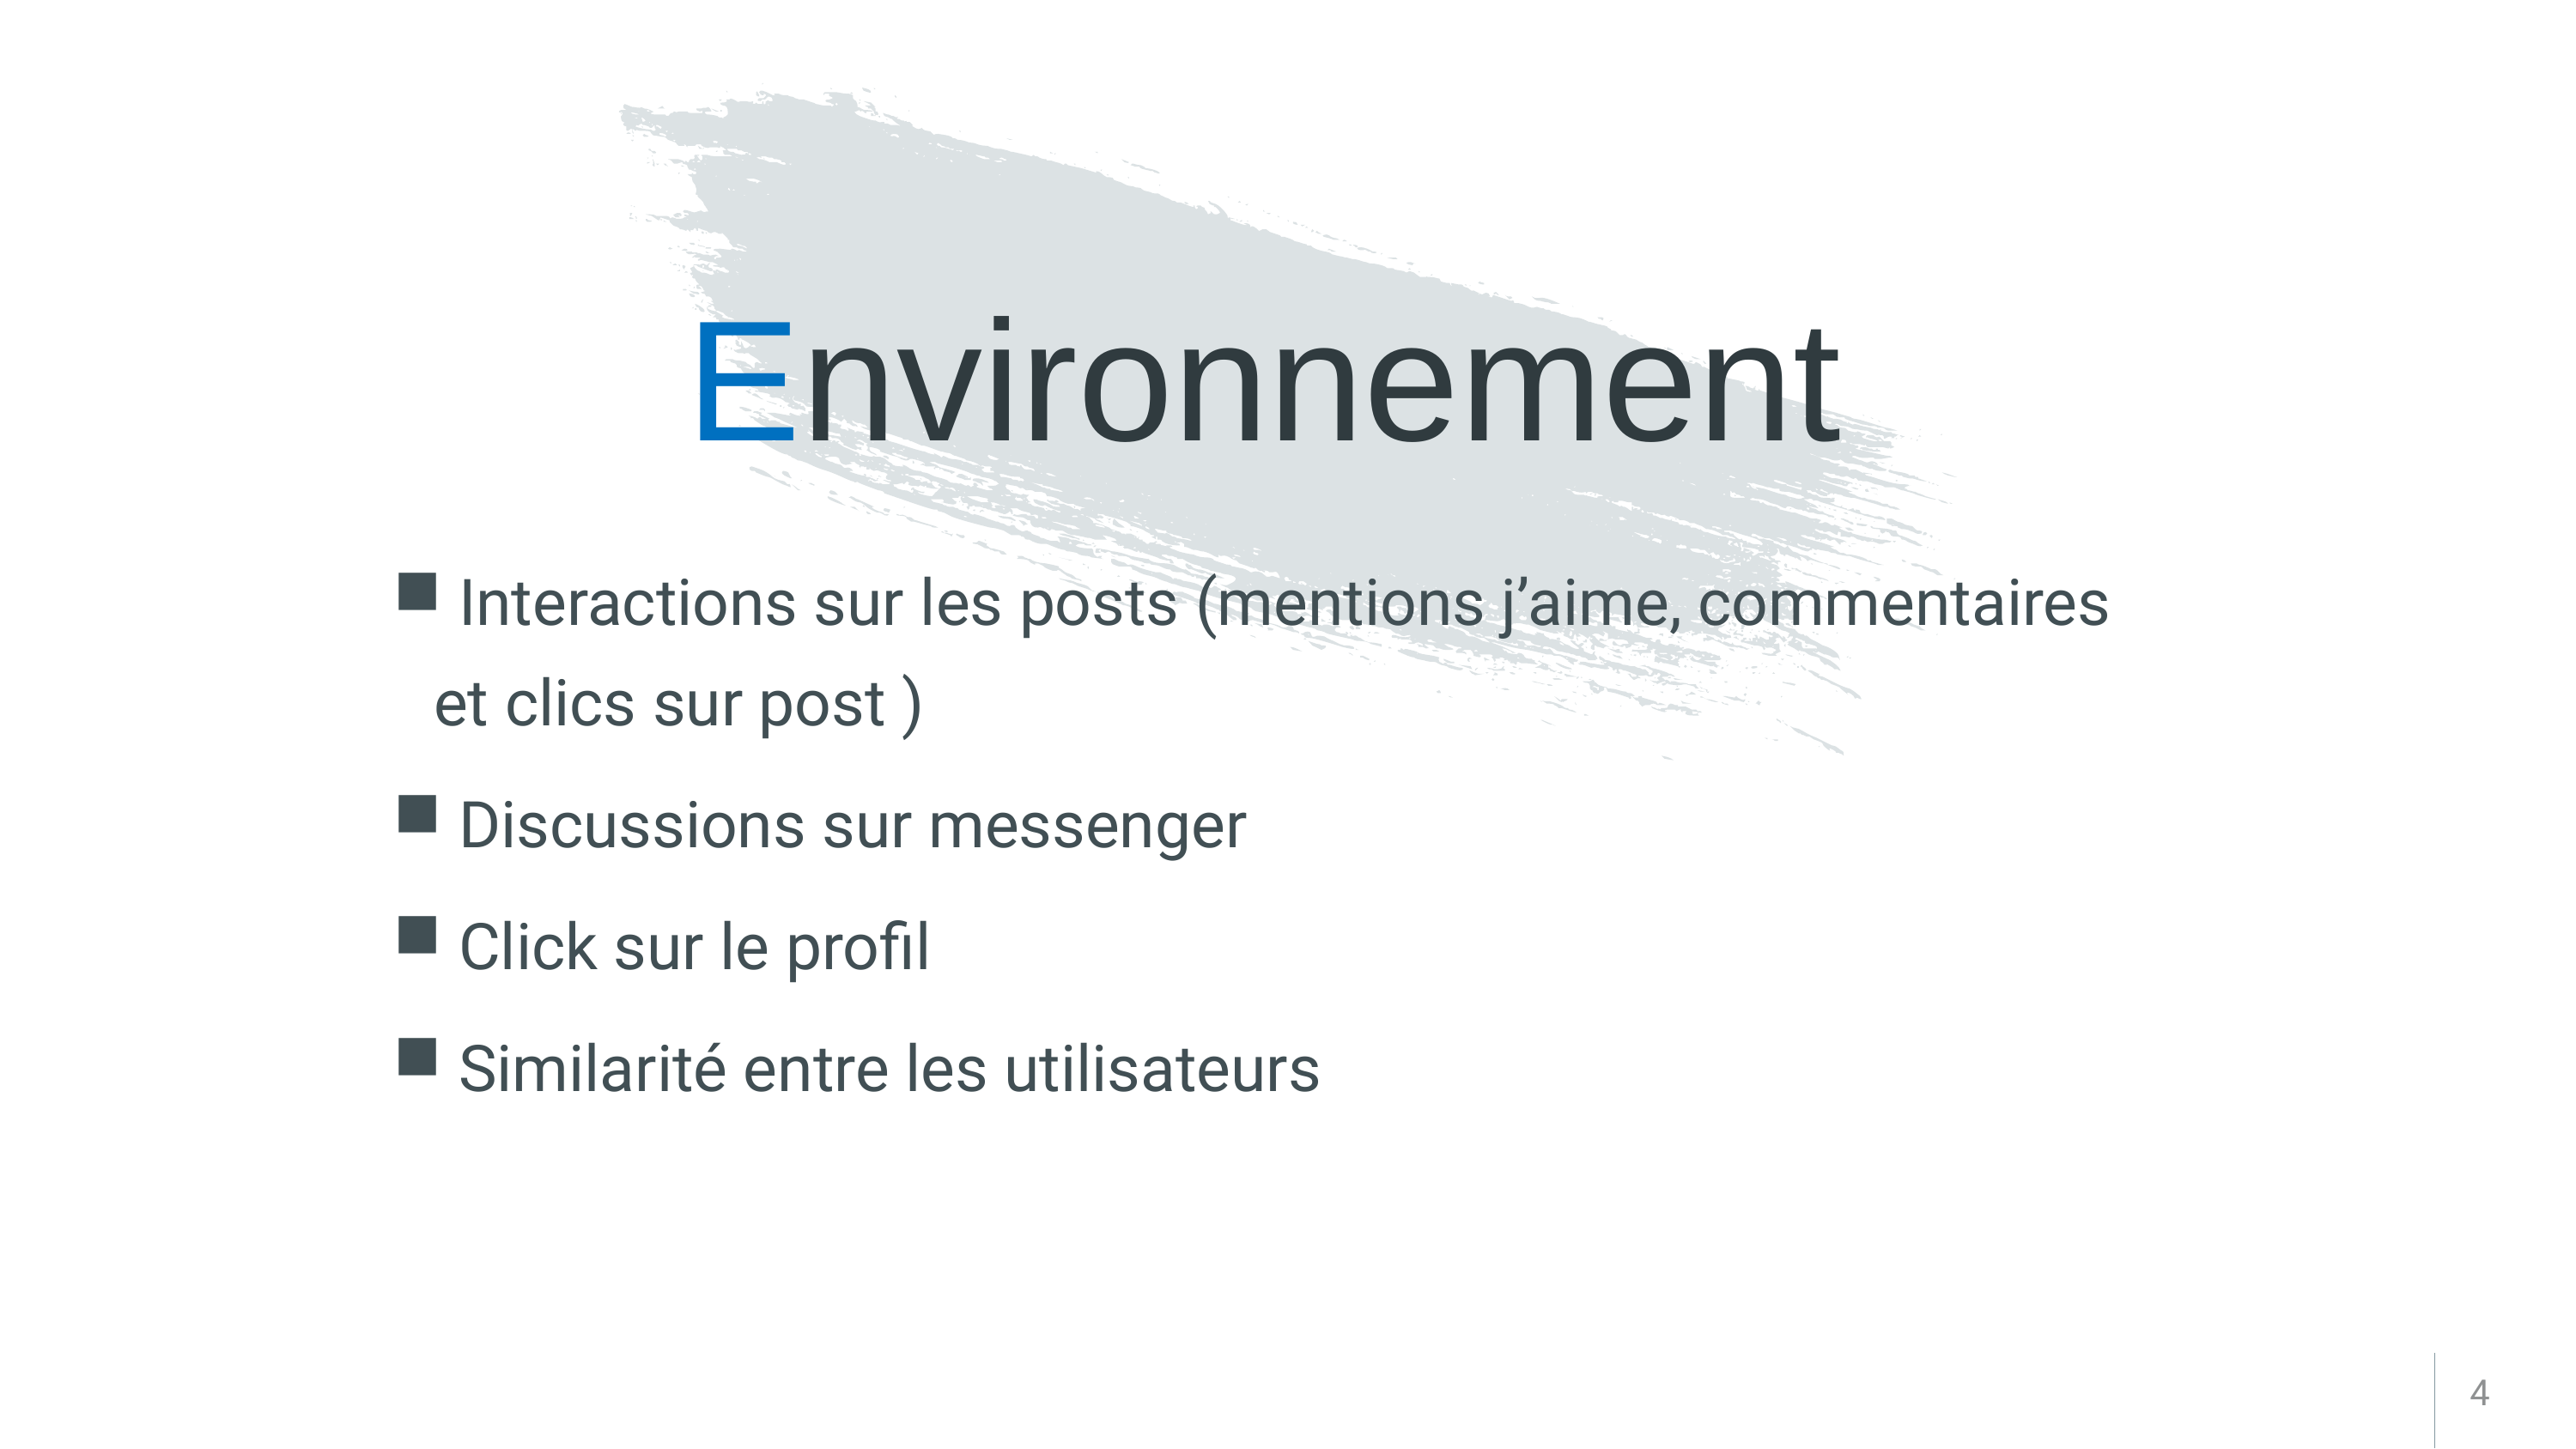

# Environnement
 Interactions sur les posts (mentions j’aime, commentaires et clics sur post )
 Discussions sur messenger
 Click sur le profil
 Similarité entre les utilisateurs
4